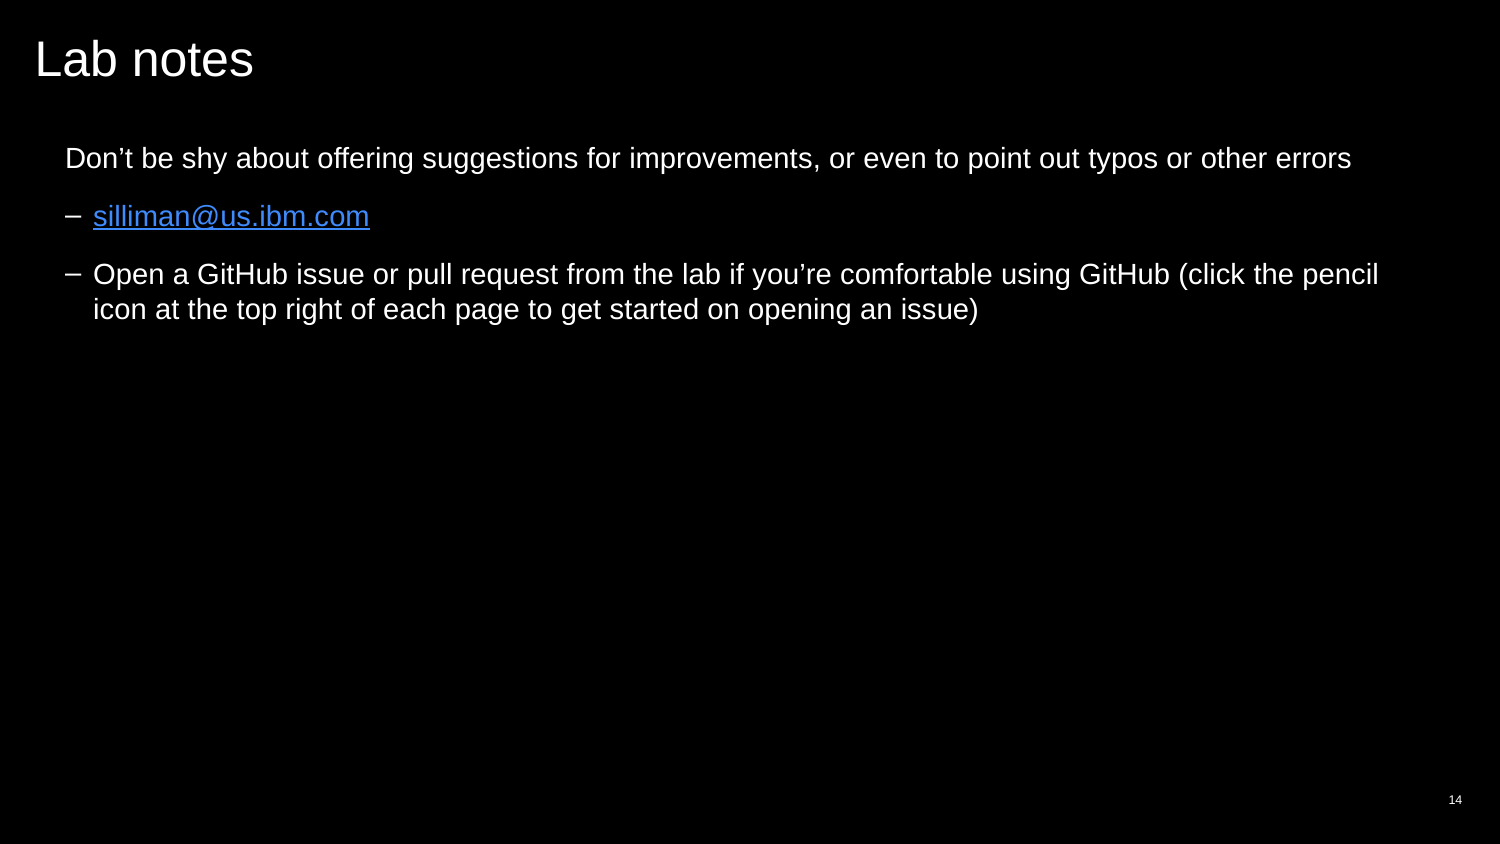

# Lab notes
Don’t be shy about offering suggestions for improvements, or even to point out typos or other errors
silliman@us.ibm.com
Open a GitHub issue or pull request from the lab if you’re comfortable using GitHub (click the pencil icon at the top right of each page to get started on opening an issue)
14